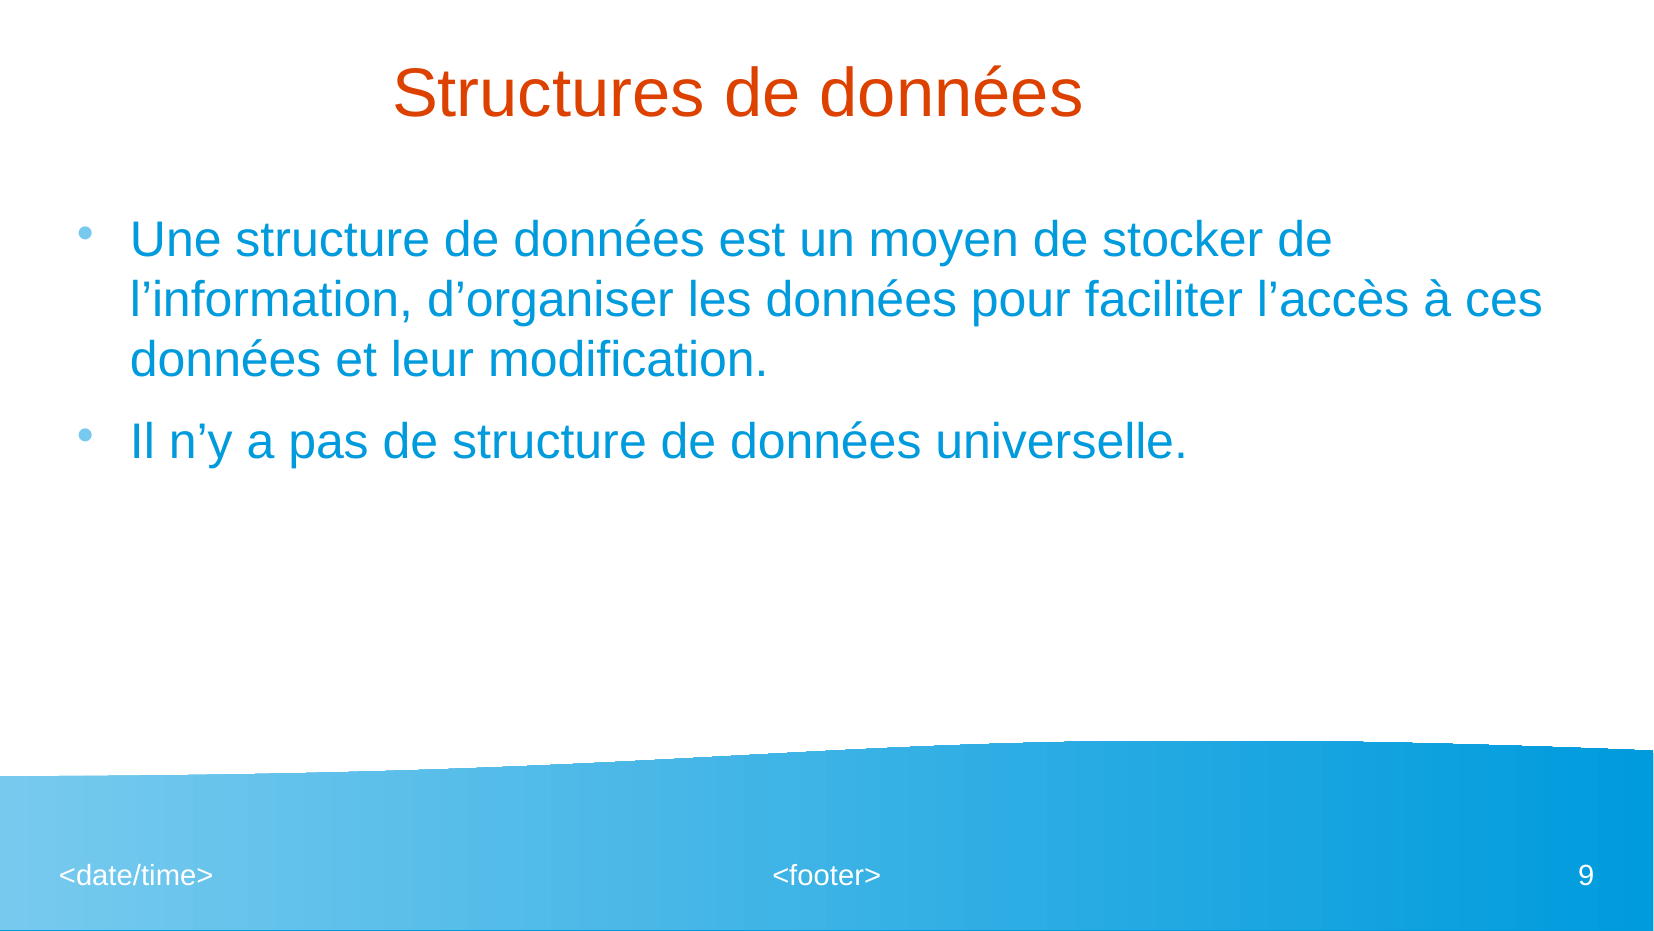

# Structures de données
Une structure de données est un moyen de stocker de l’information, d’organiser les données pour faciliter l’accès à ces données et leur modification.
Il n’y a pas de structure de données universelle.